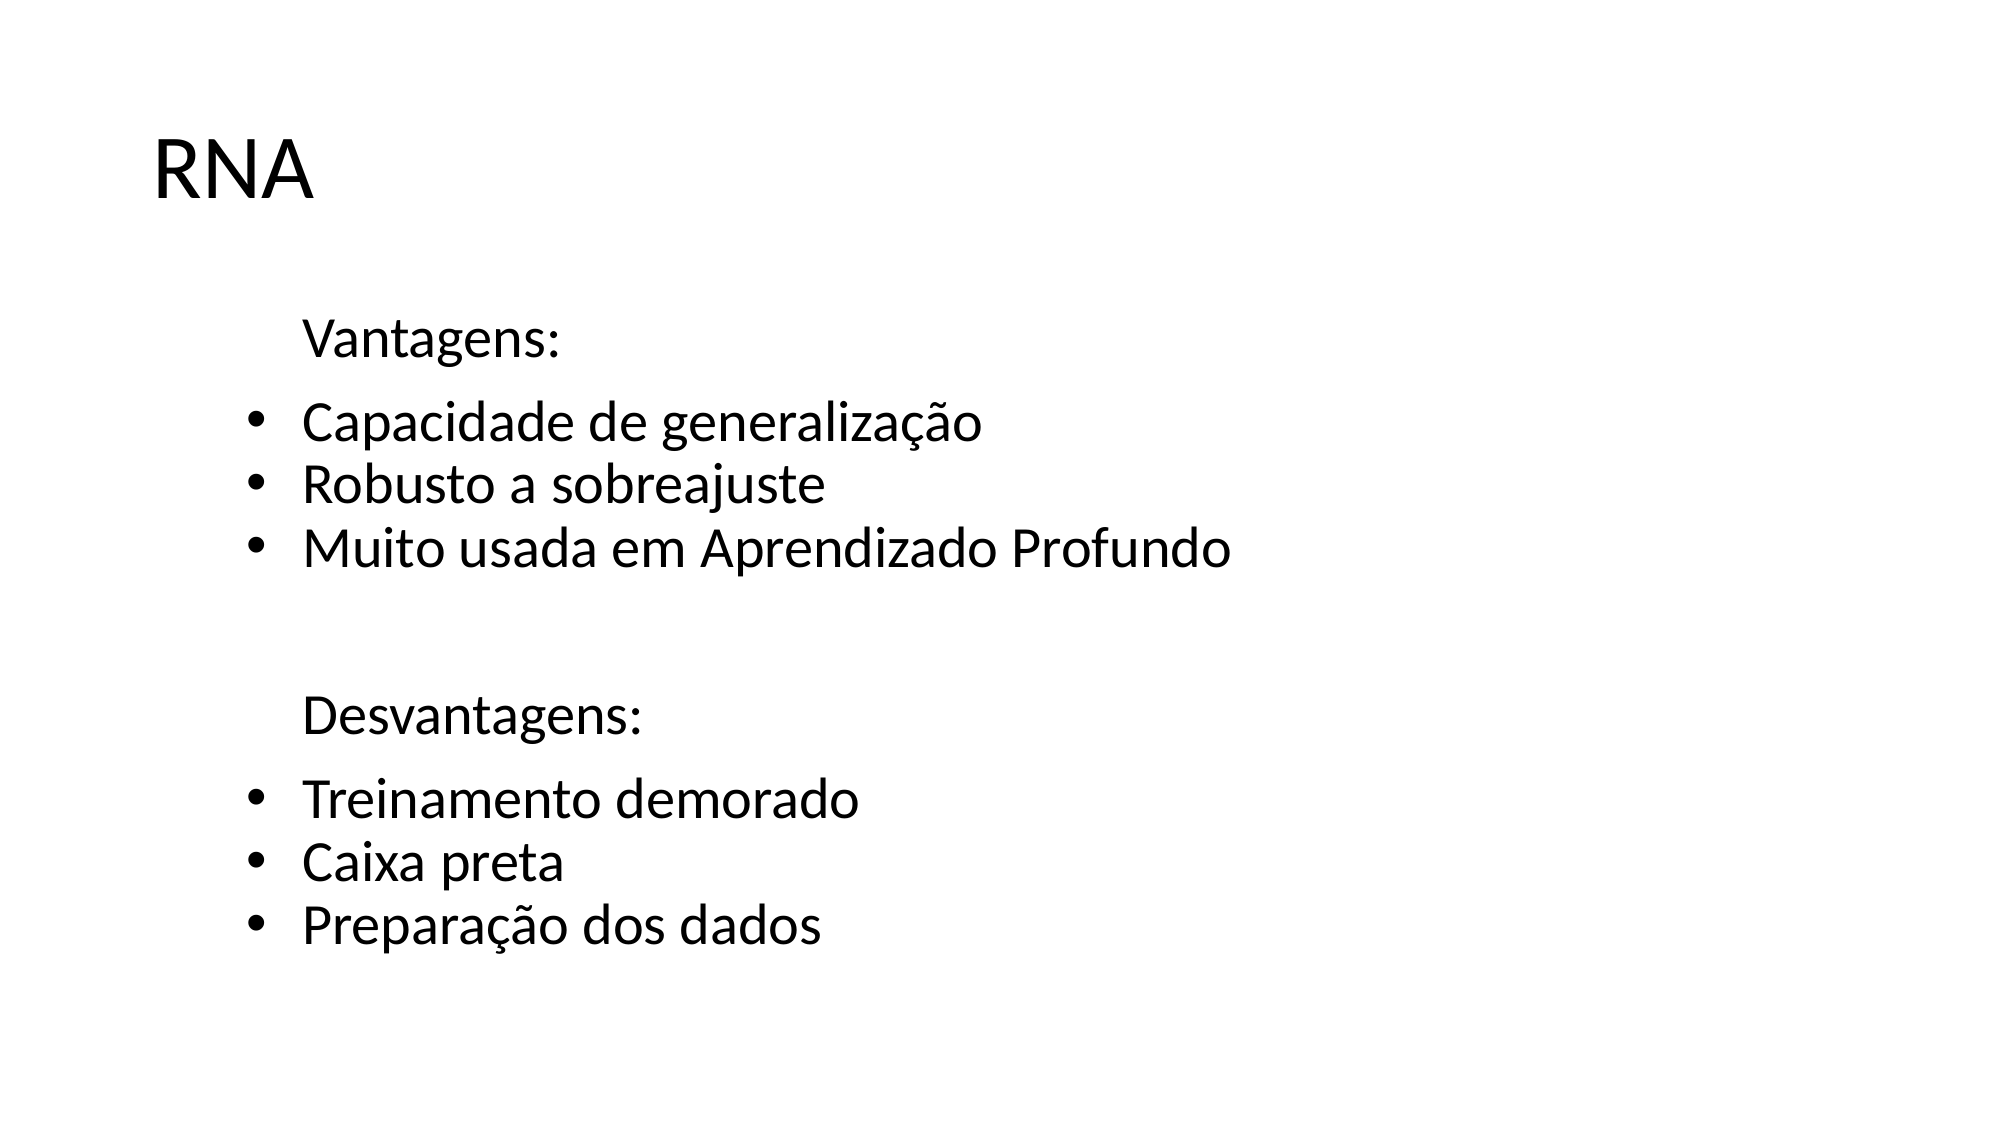

# RNA
	Vantagens:
Capacidade de generalização
Robusto a sobreajuste
Muito usada em Aprendizado Profundo

	Desvantagens:
Treinamento demorado
Caixa preta
Preparação dos dados